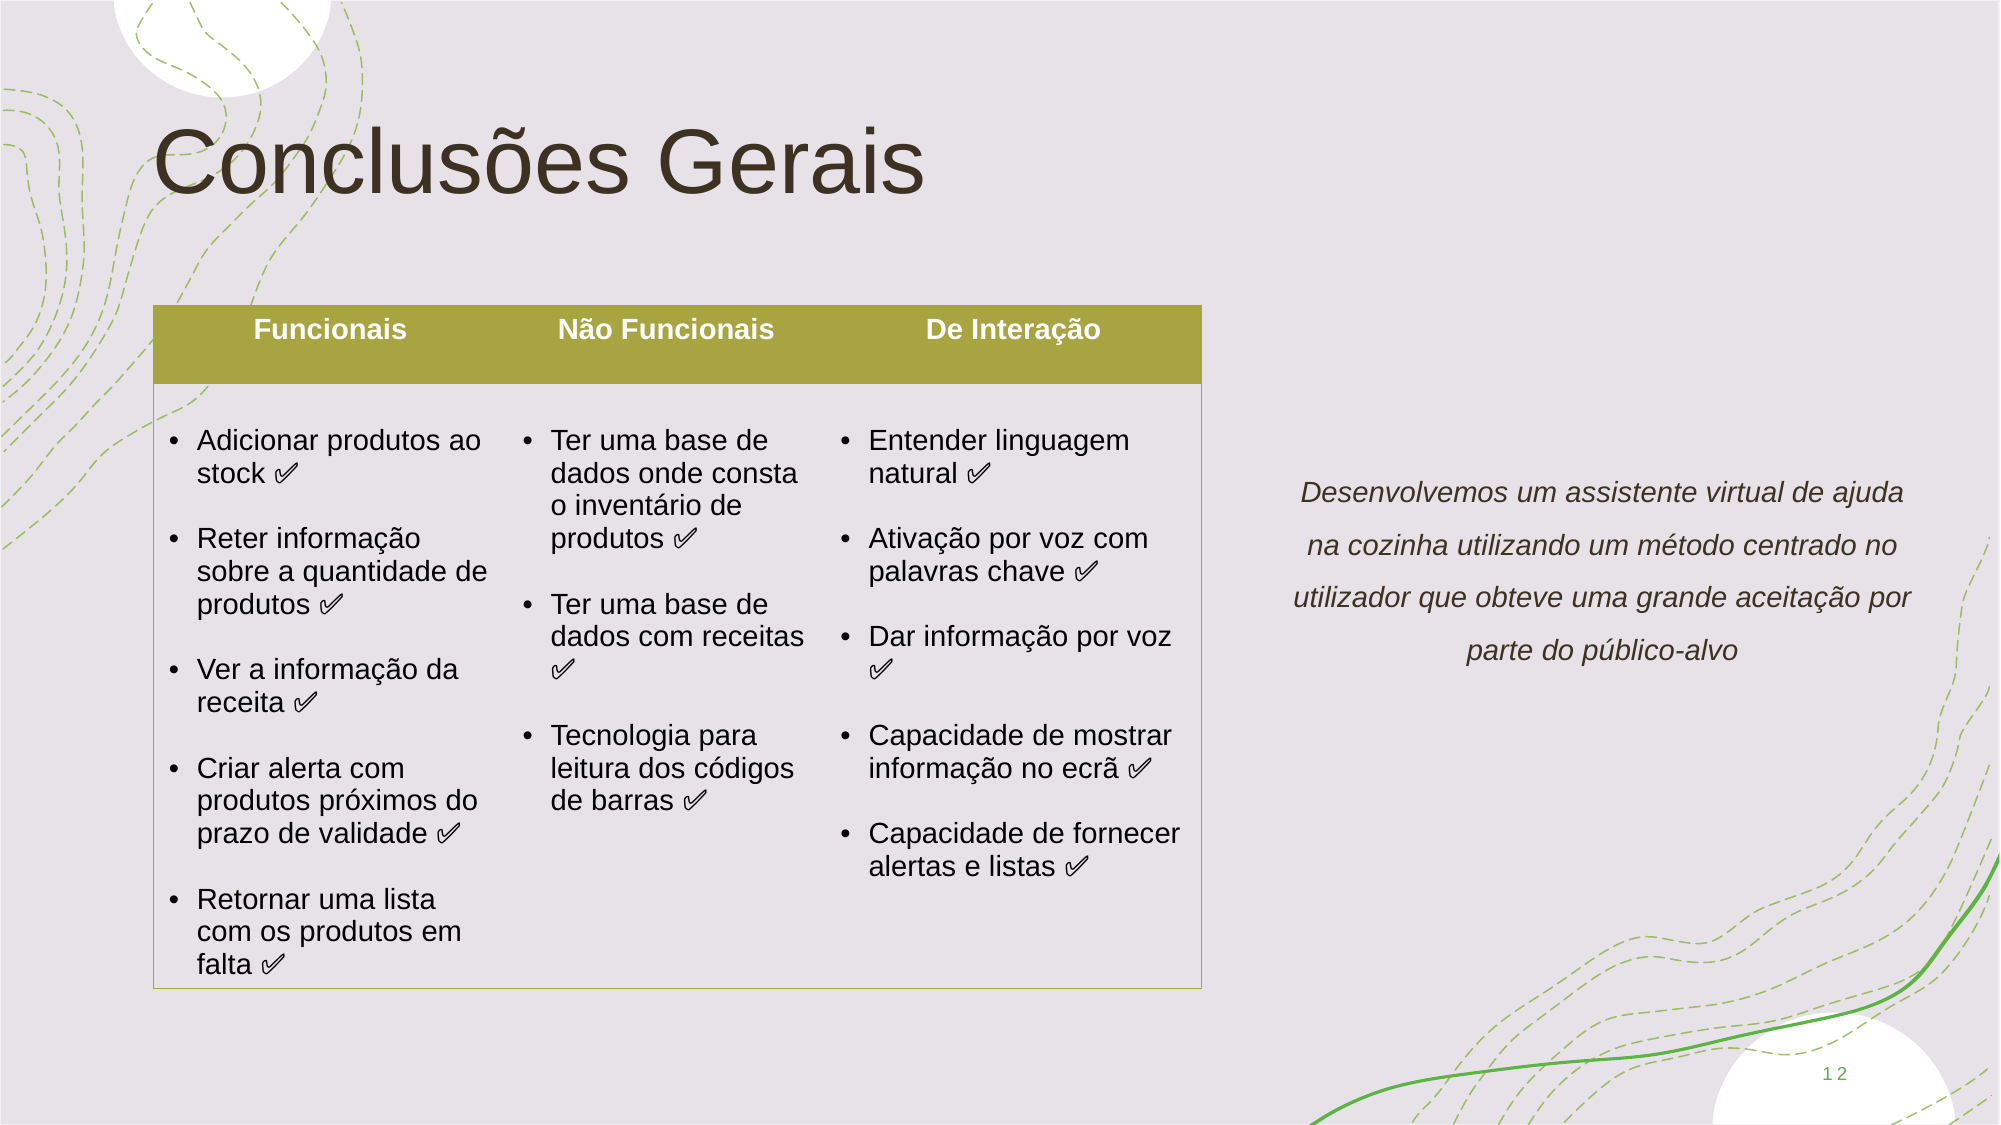

# Conclusões Gerais
| Funcionais | Não Funcionais | De Interação |
| --- | --- | --- |
| Adicionar produtos ao stock ✅ Reter informação sobre a quantidade de produtos ✅ Ver a informação da receita ✅ Criar alerta com produtos próximos do prazo de validade ✅ Retornar uma lista com os produtos em falta ✅ | Ter uma base de dados onde consta o inventário de produtos ✅ Ter uma base de dados com receitas ✅ Tecnologia para leitura dos códigos de barras ✅ | Entender linguagem natural ✅ Ativação por voz com palavras chave ✅ Dar informação por voz ✅ Capacidade de mostrar informação no ecrã ✅ Capacidade de fornecer alertas e listas ✅ |
Desenvolvemos um assistente virtual de ajuda na cozinha utilizando um método centrado no utilizador que obteve uma grande aceitação por parte do público-alvo
12